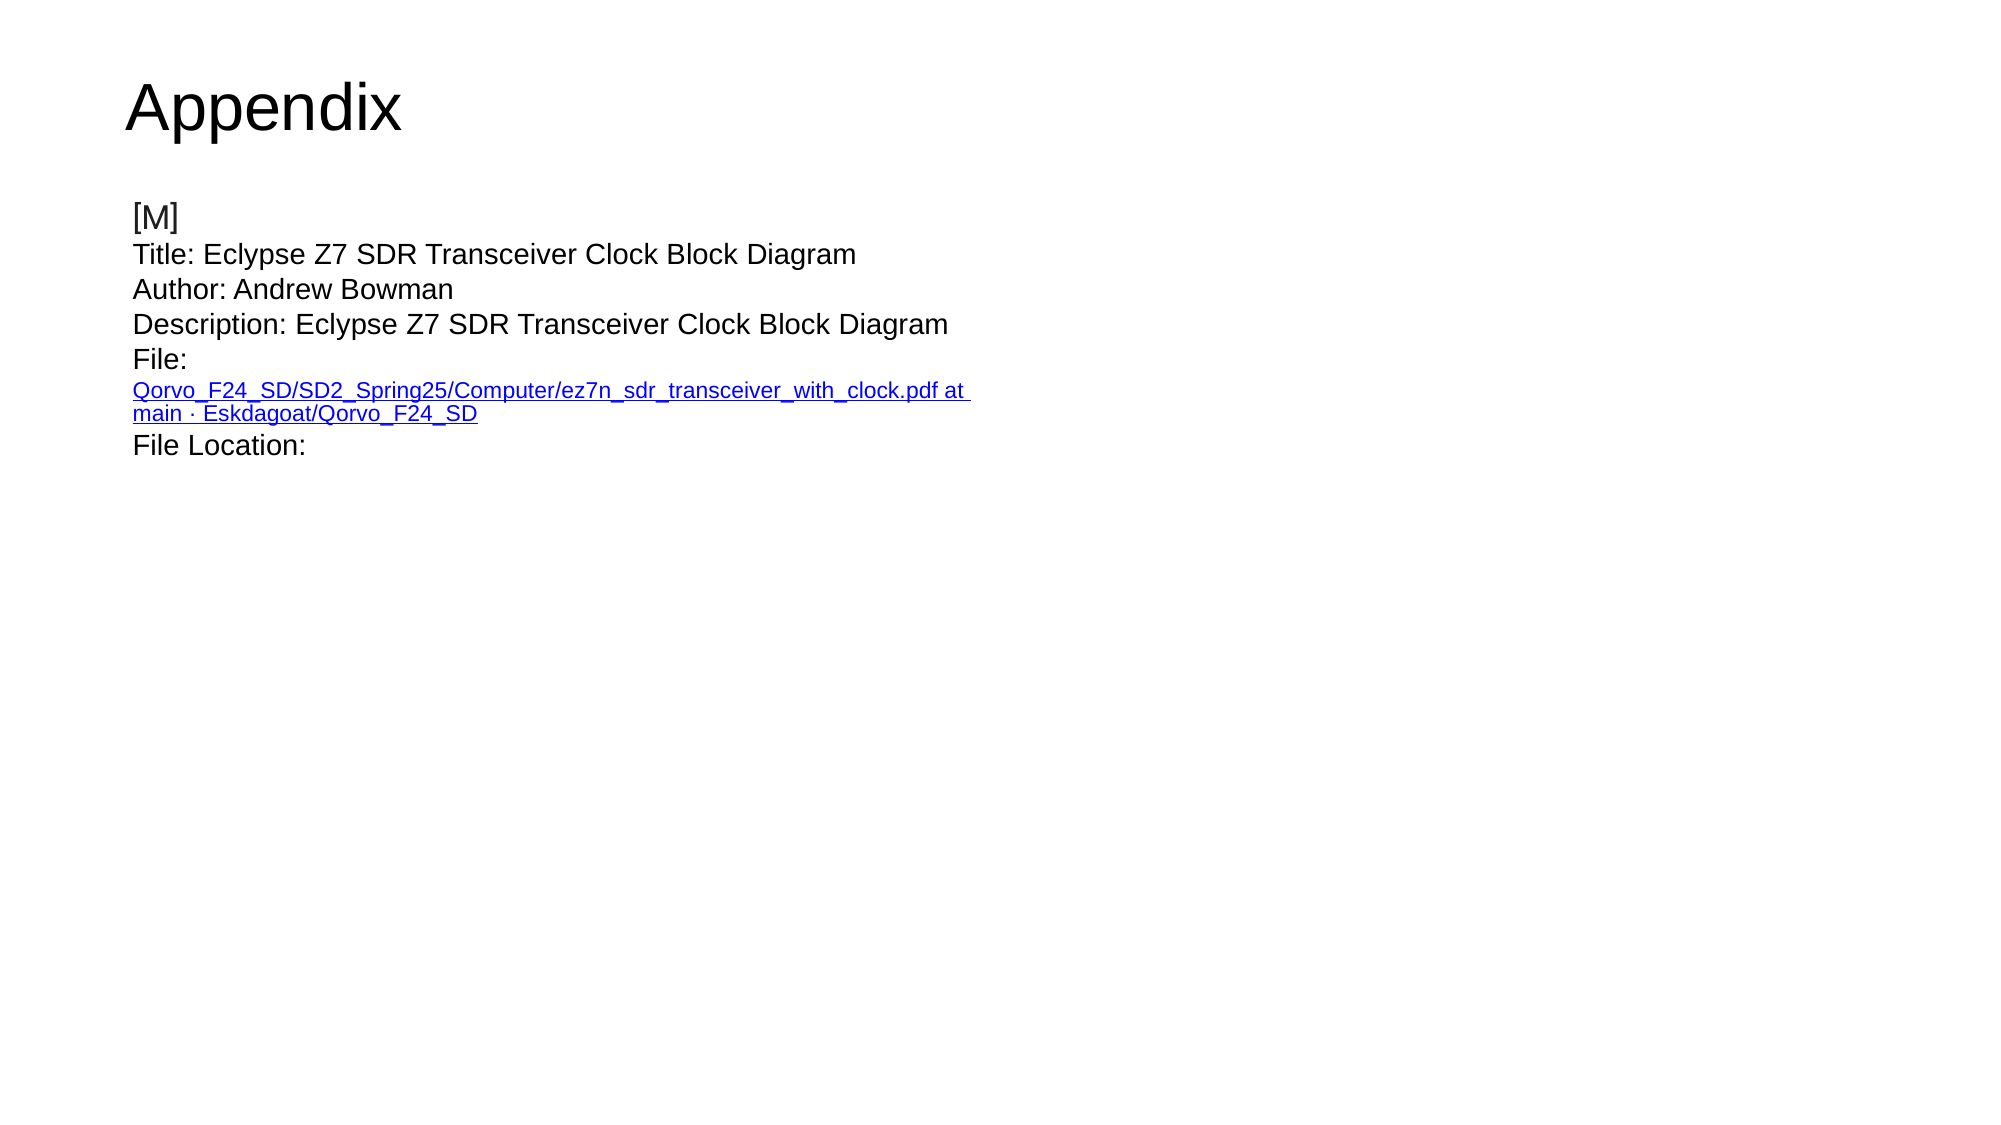

Appendix
[M]
Title: Eclypse Z7 SDR Transceiver Clock Block Diagram
Author: Andrew Bowman
Description: Eclypse Z7 SDR Transceiver Clock Block Diagram
File: Qorvo_F24_SD/SD2_Spring25/Computer/ez7n_sdr_transceiver_with_clock.pdf at main · Eskdagoat/Qorvo_F24_SD
File Location: